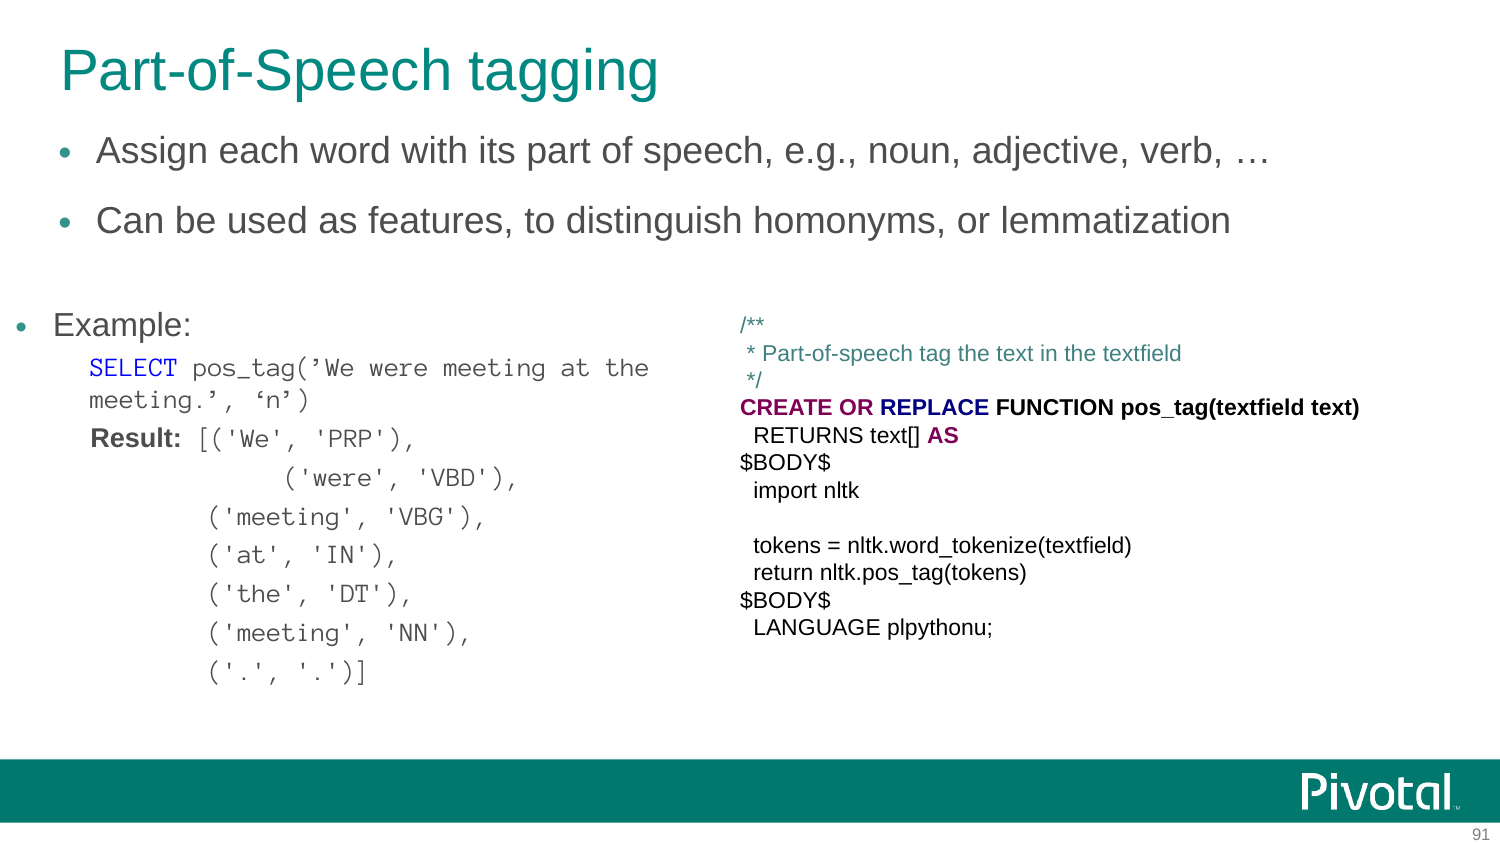

# Part-of-Speech tagging
Assign each word with its part of speech, e.g., noun, adjective, verb, …
Can be used as features, to distinguish homonyms, or lemmatization

Example:
SELECT pos_tag(’We were meeting at the meeting.’, ‘n’)
Result:  [('We', 'PRP'),
	   ('were', 'VBD'),
        ('meeting', 'VBG'),
        ('at', 'IN'),
        ('the', 'DT'),
        ('meeting', 'NN'),
        ('.', '.')]

/**
 * Part-of-speech tag the text in the textfield
 */
CREATE OR REPLACE FUNCTION pos_tag(textfield text)
  RETURNS text[] AS
$BODY$
  import nltk

  tokens = nltk.word_tokenize(textfield)
  return nltk.pos_tag(tokens)
$BODY$
  LANGUAGE plpythonu;